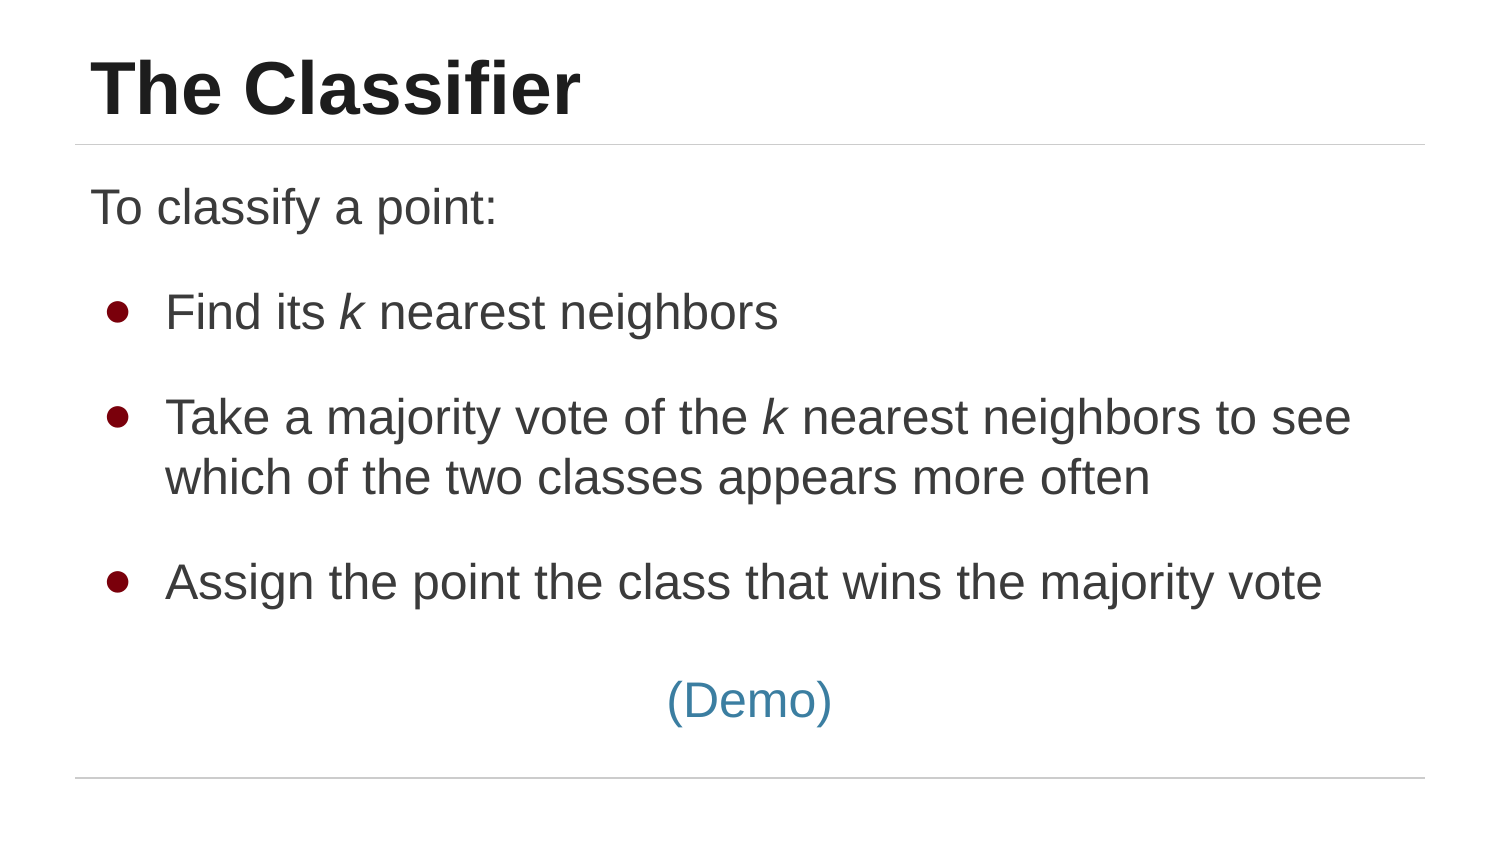

# The Classifier
To classify a point:

Find its k nearest neighbors

Take a majority vote of the k nearest neighbors to see which of the two classes appears more often

Assign the point the class that wins the majority vote
(Demo)